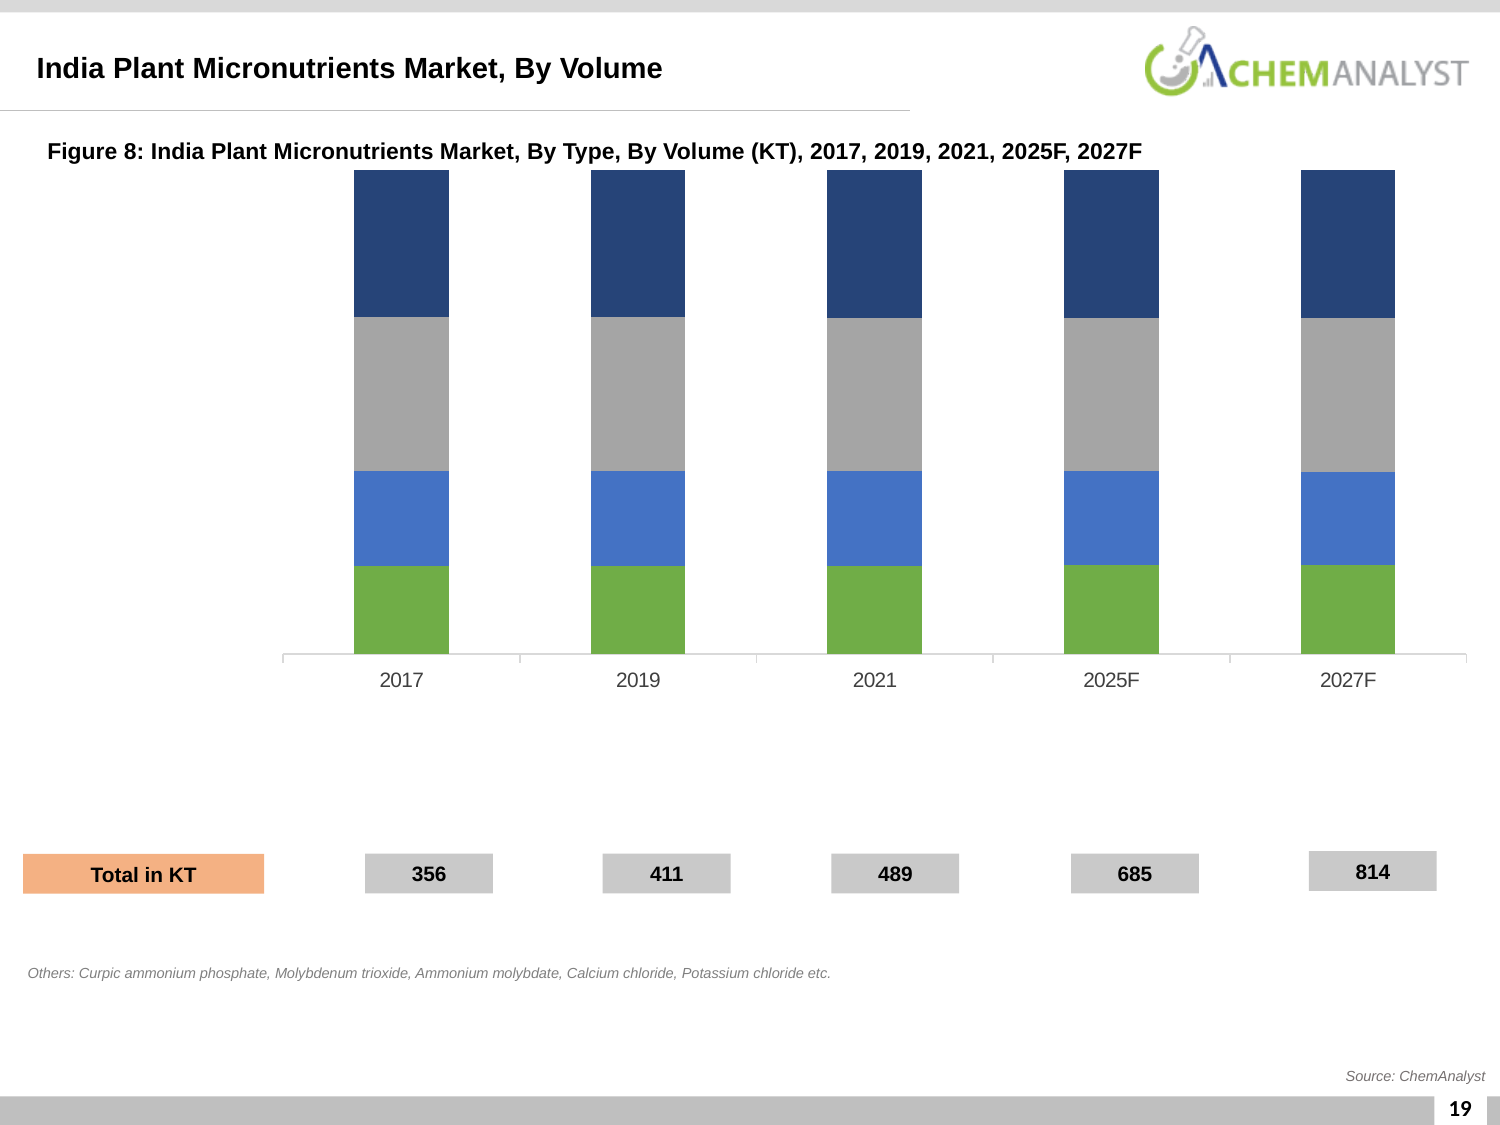

India Plant Micronutrients Market, By Volume
Figure 8: India Plant Micronutrients Market, By Type, By Volume (KT), 2017, 2019, 2021, 2025F, 2027F

### Chart

| Category | West | East  | South | North |
|---|---|---|---|---|
| 2017 | 64.69767637795275 | 69.74829212598422 | 112.8207968503937 | 108.41040000000001 |
| 2019 | 74.78588396946564 | 80.74410000000005 | 130.176747480916 | 125.20471893129769 |
| 2021 | 89.12554018547141 | 95.38339489953628 | 155.0774621329212 | 149.30850231839258 |
| 2025F | 125.28105126773956 | 132.74314667111855 | 217.15382219741525 | 209.4178884306095 |
| 2027F | 149.22065387313413 | 157.44285029494887 | 258.30722026156826 | 249.10812921537942 |
814
356
411
489
685
Total in KT
Others: Curpic ammonium phosphate, Molybdenum trioxide, Ammonium molybdate, Calcium chloride, Potassium chloride etc.
Source: ChemAnalyst